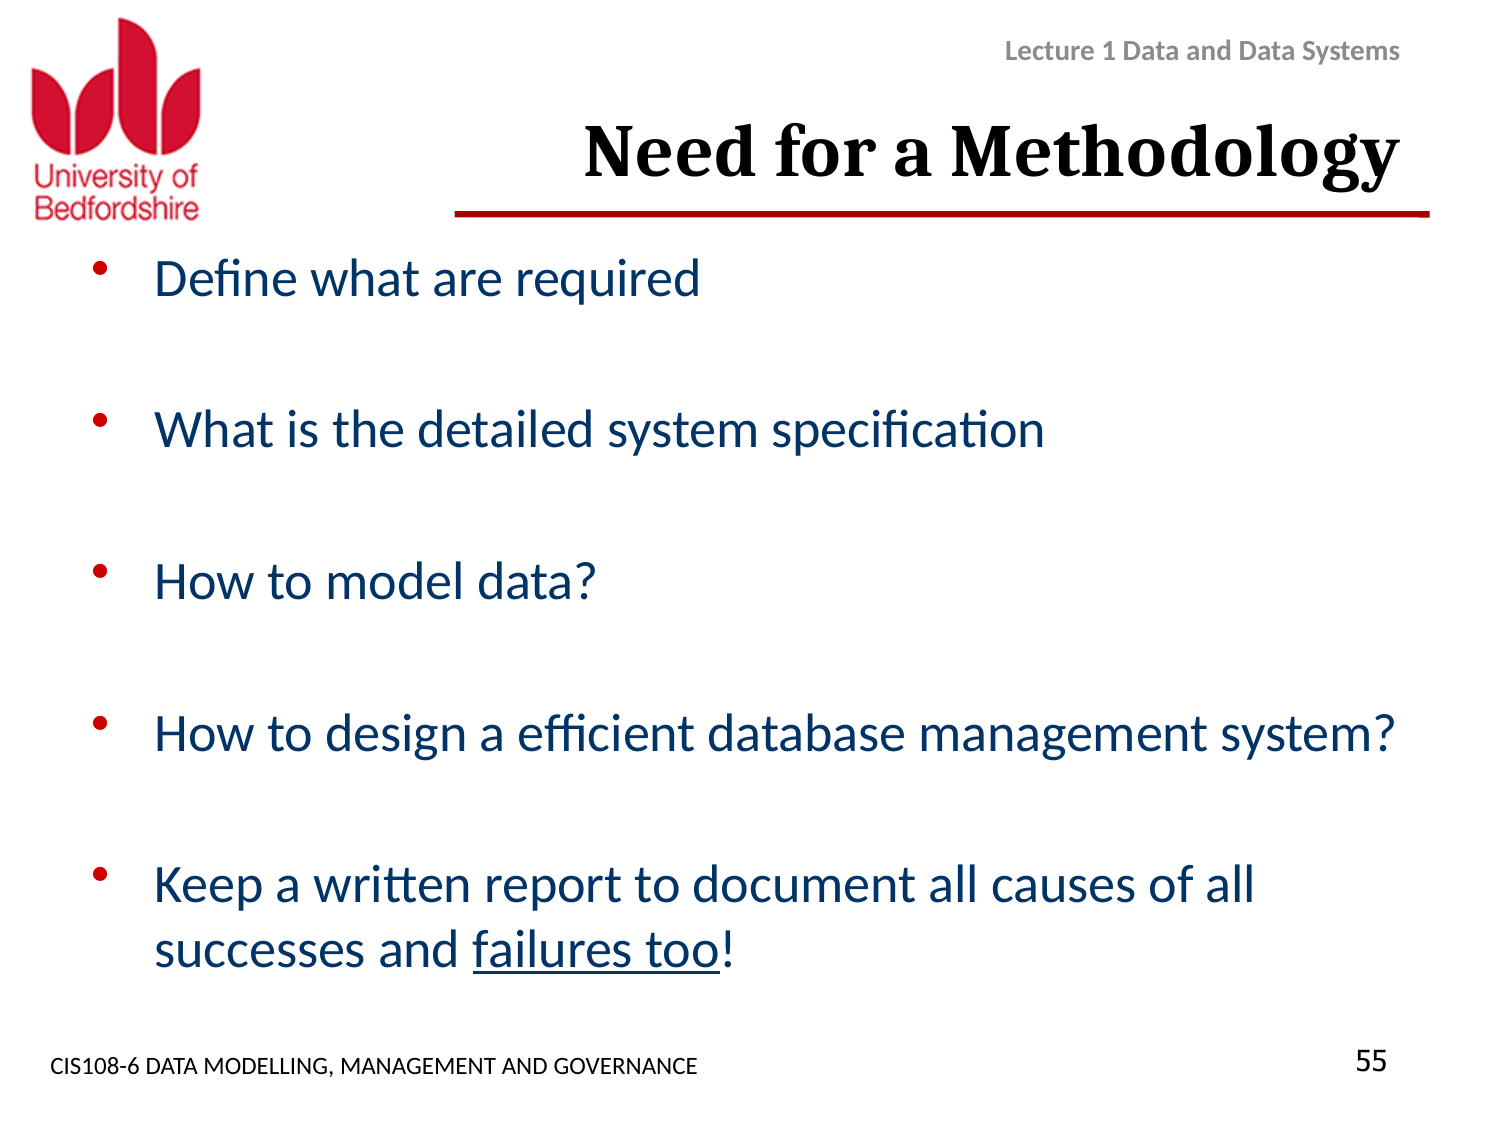

Lecture 1 Data and Data Systems
# Need for a Methodology
Define what are required

What is the detailed system specification

How to model data?

How to design a efficient database management system?

Keep a written report to document all causes of all successes and failures too!

CIS108-6 DATA MODELLING, MANAGEMENT AND GOVERNANCE